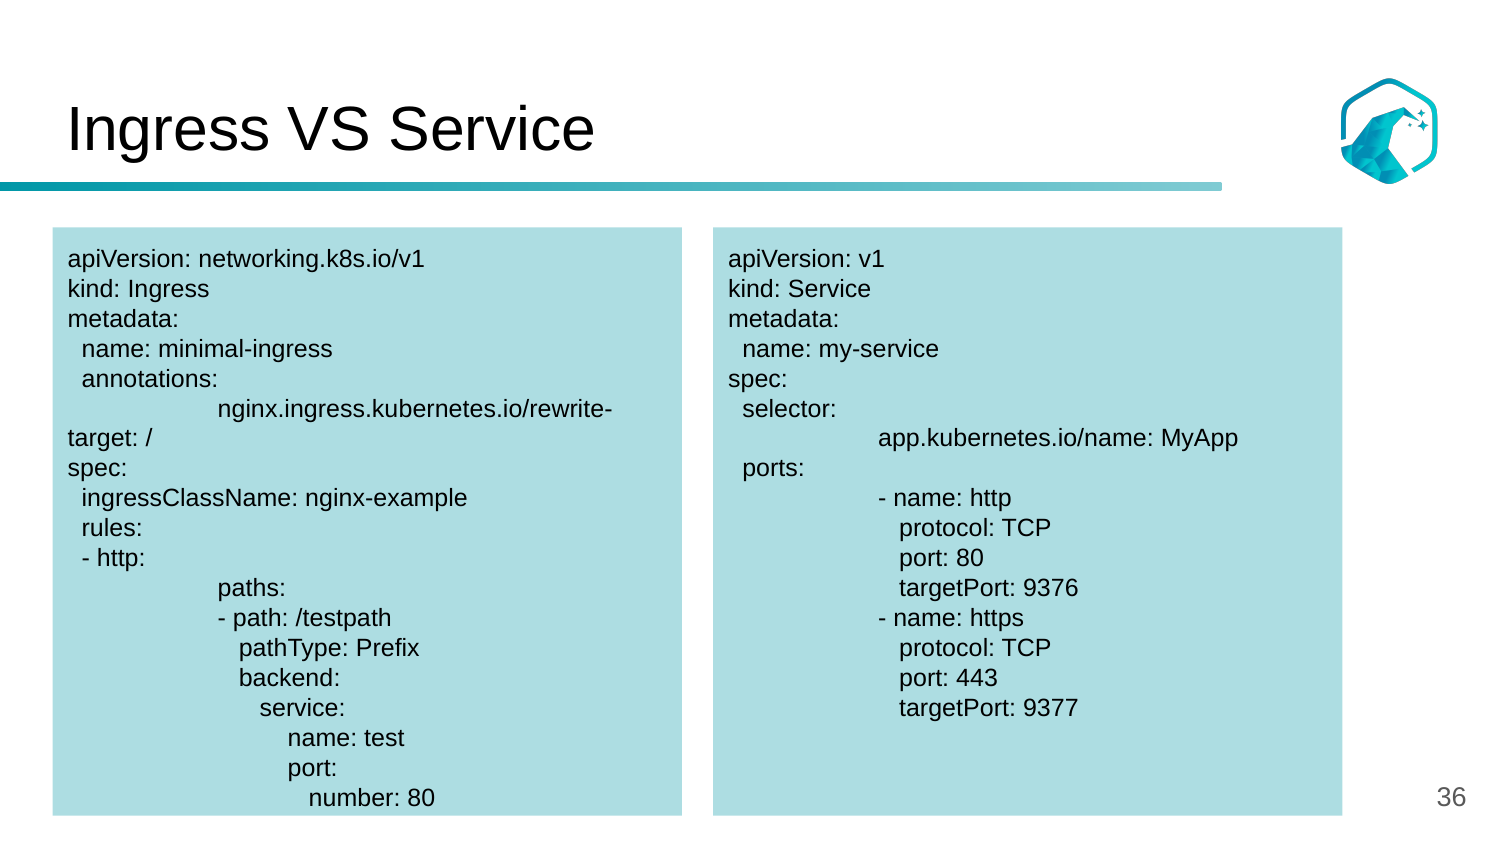

# Ingress VS Service
apiVersion: networking.k8s.io/v1
kind: Ingress
metadata:
  name: minimal-ingress
  annotations:
	nginx.ingress.kubernetes.io/rewrite-target: /
spec:
  ingressClassName: nginx-example
  rules:
  - http:
  	paths:
  	- path: /testpath
    	   pathType: Prefix
    	   backend:
      	      service:
        	          name: test
        	          port:
          	             number: 80

apiVersion: v1
kind: Service
metadata:
  name: my-service
spec:
  selector:
	app.kubernetes.io/name: MyApp
  ports:
	- name: http
  	   protocol: TCP
  	   port: 80
  	   targetPort: 9376
	- name: https
  	   protocol: TCP
  	   port: 443
  	   targetPort: 9377
36